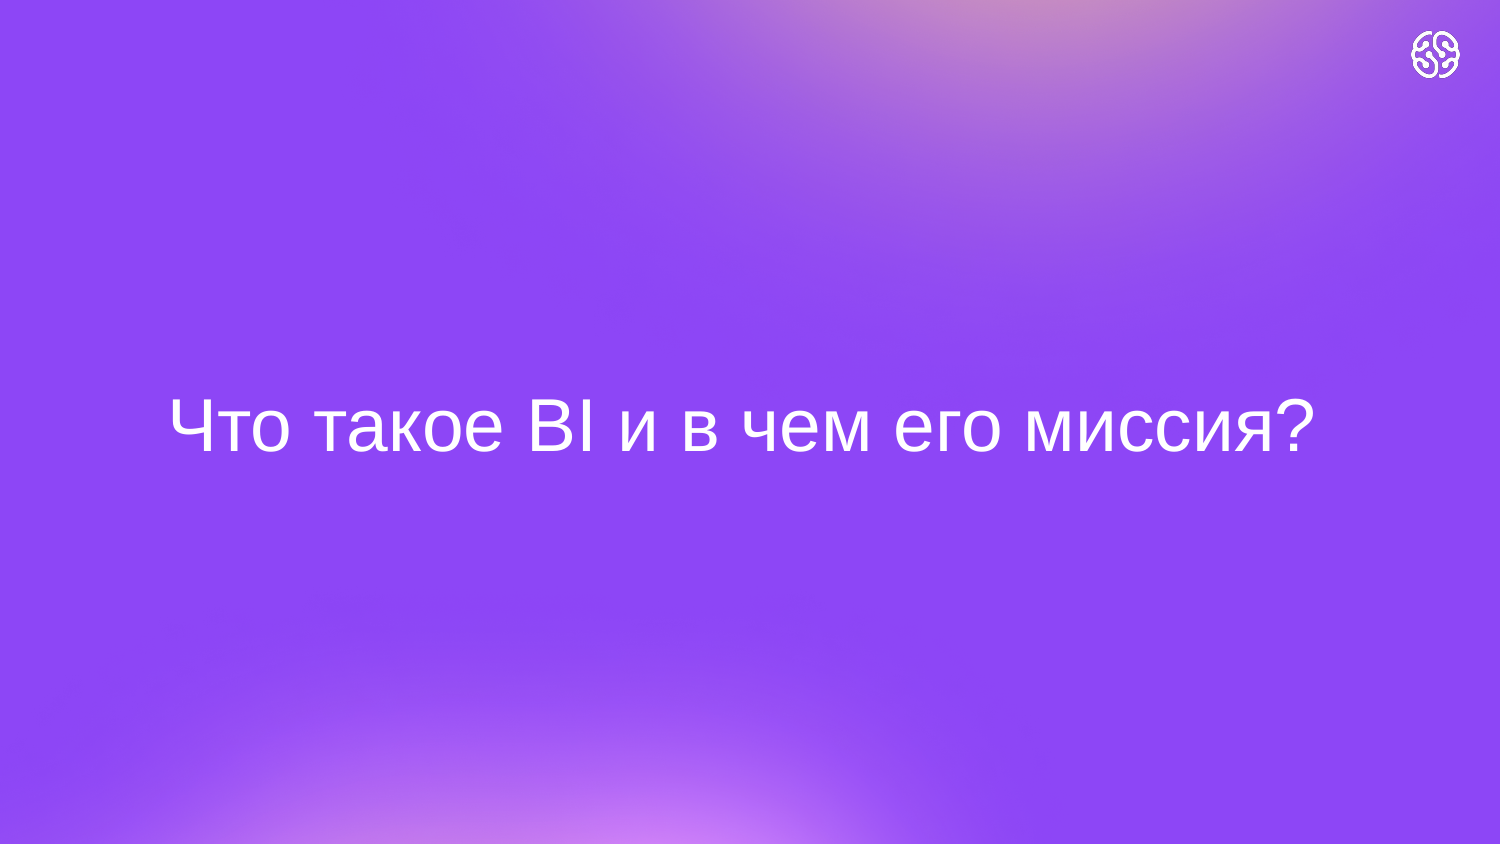

# Что такое BI и в чем его миссия?